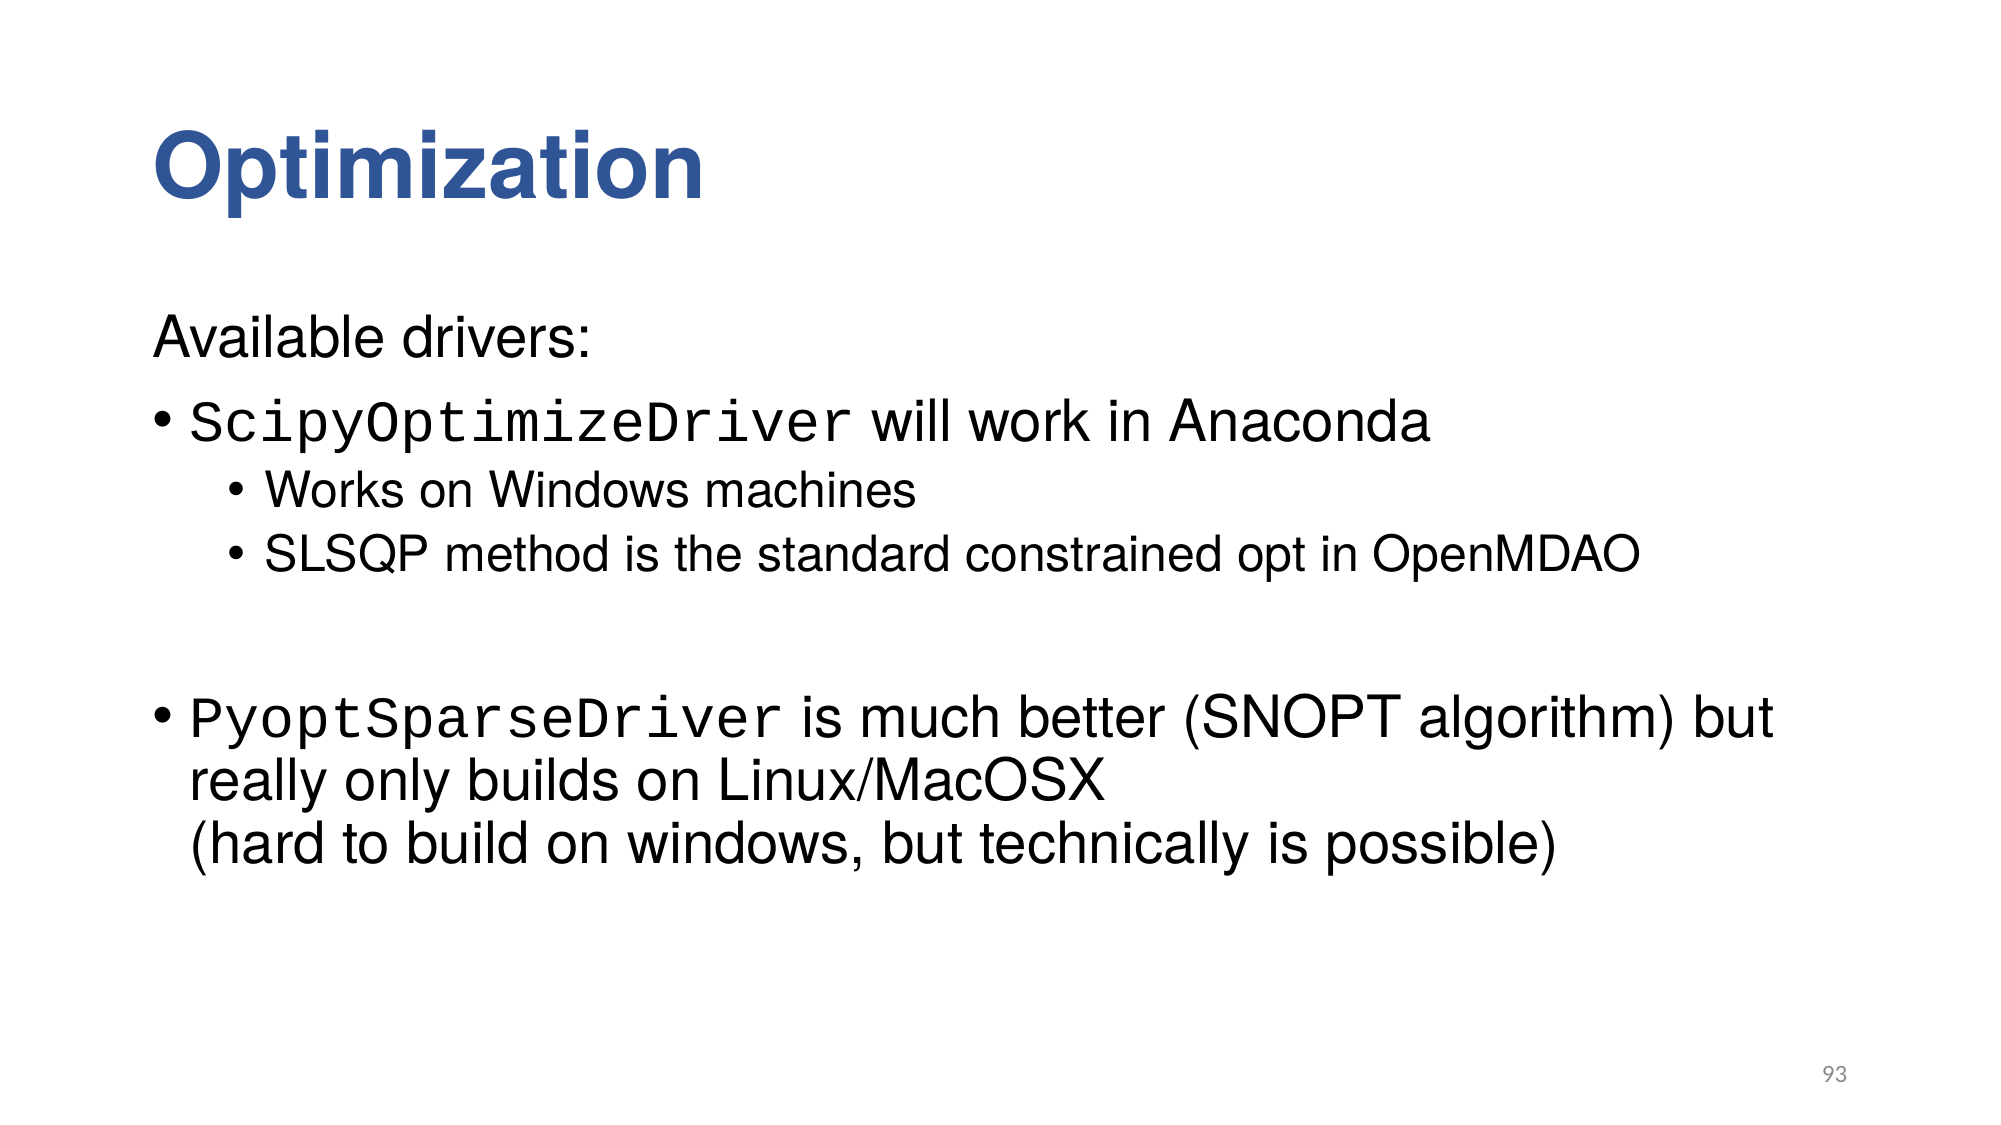

# Optimization
Available drivers:
ScipyOptimizeDriver will work in Anaconda
Works on Windows machines
SLSQP method is the standard constrained opt in OpenMDAO

PyoptSparseDriver is much better (SNOPT algorithm) but really only builds on Linux/MacOSX
(hard to build on windows, but technically is possible)
93